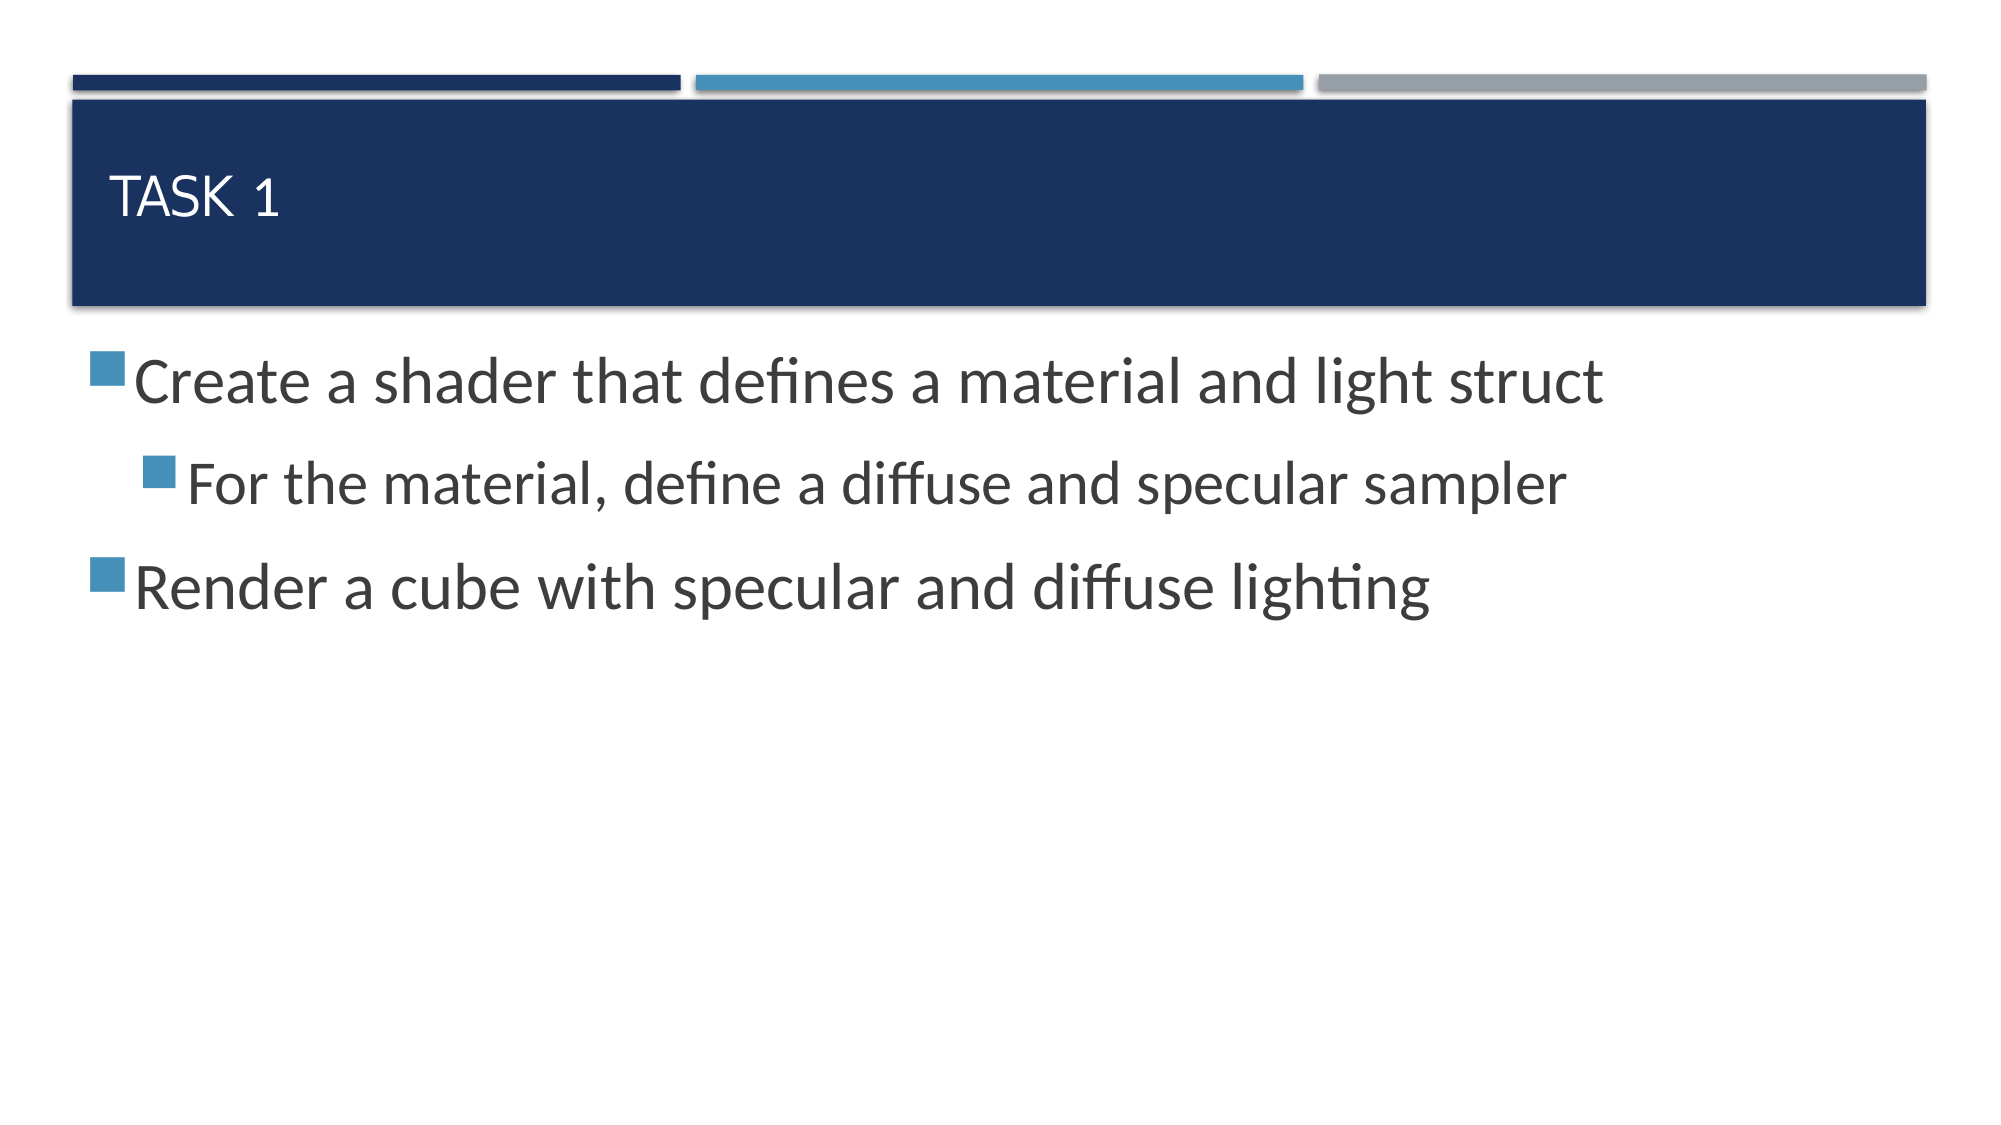

# Task 1
Create a shader that defines a material and light struct
For the material, define a diffuse and specular sampler
Render a cube with specular and diffuse lighting